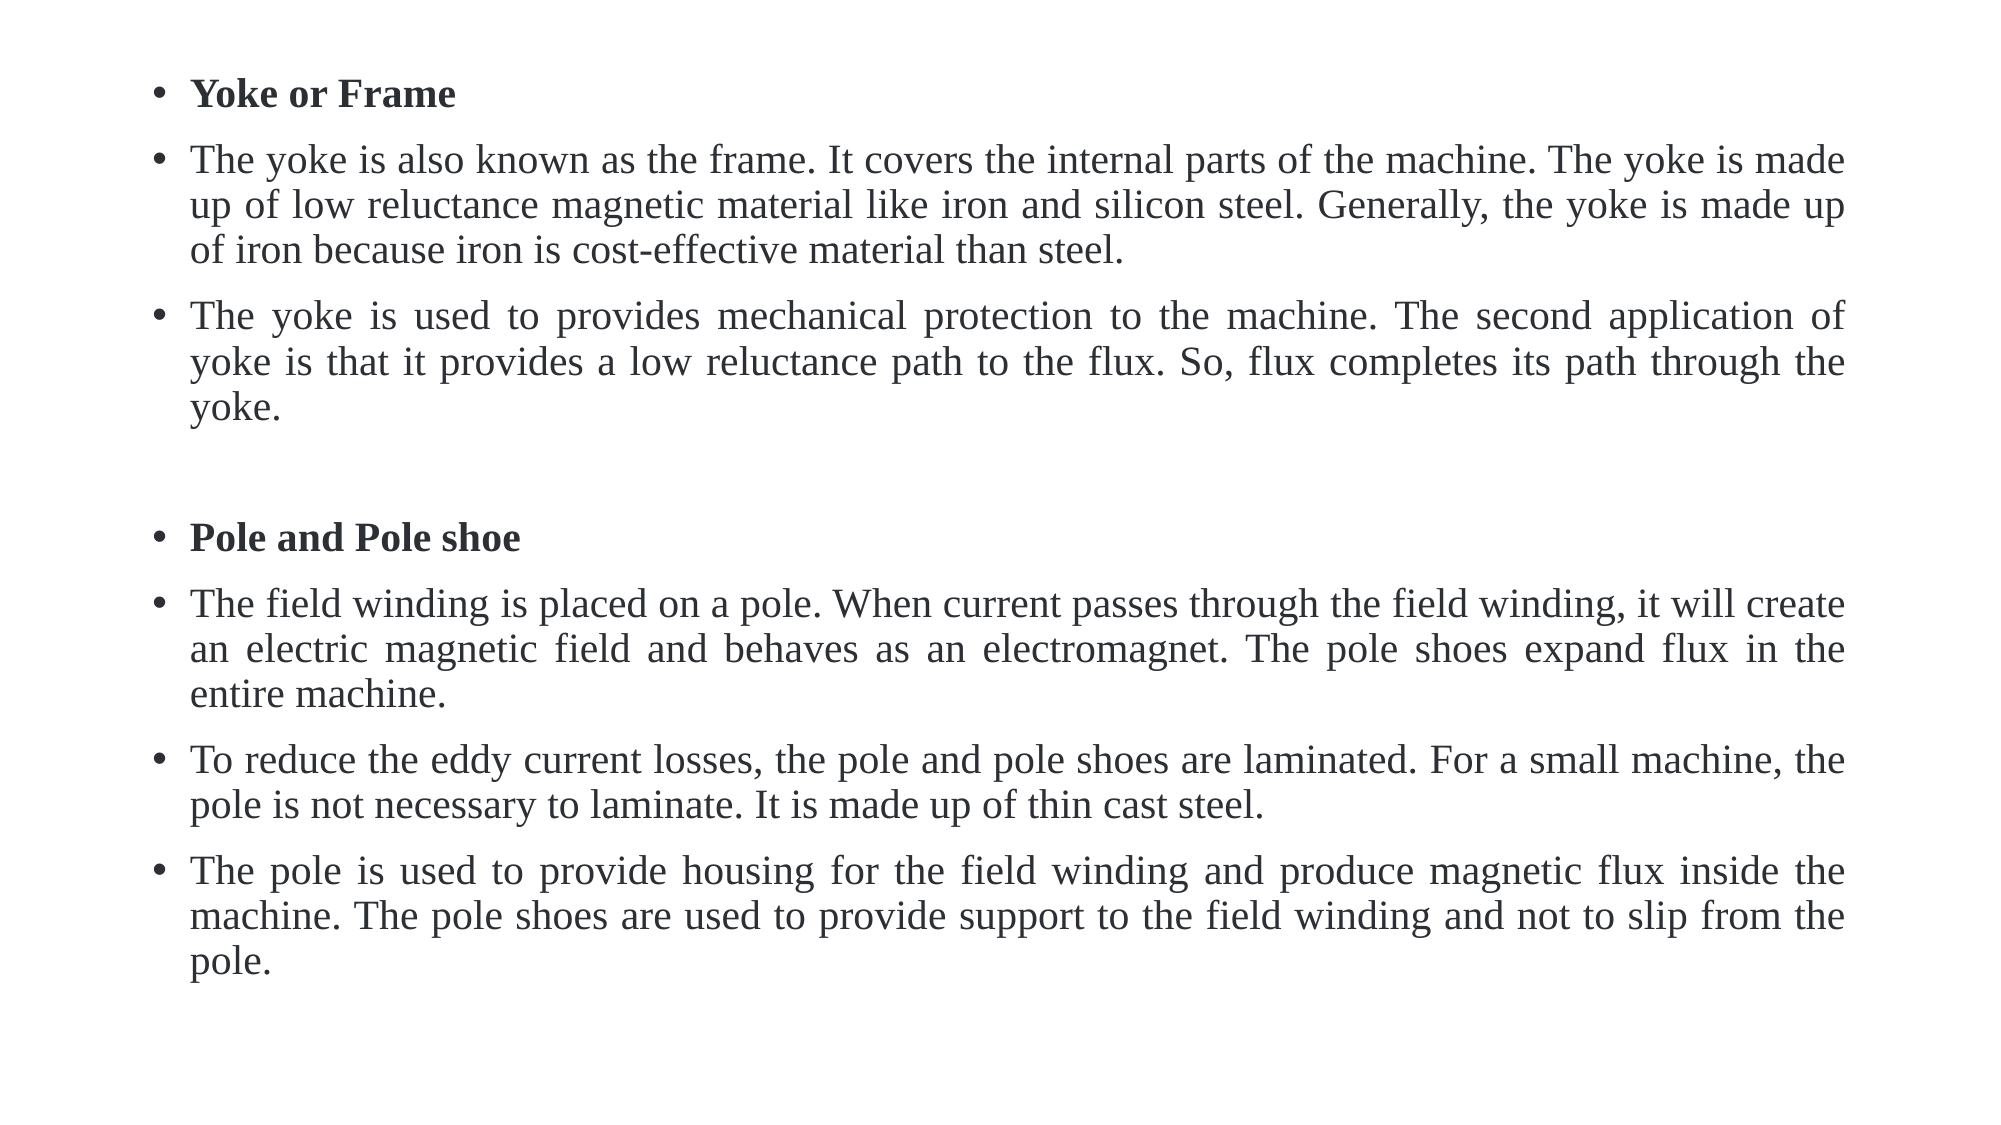

Yoke or Frame
The yoke is also known as the frame. It covers the internal parts of the machine. The yoke is made up of low reluctance magnetic material like iron and silicon steel. Generally, the yoke is made up of iron because iron is cost-effective material than steel.
The yoke is used to provides mechanical protection to the machine. The second application of yoke is that it provides a low reluctance path to the flux. So, flux completes its path through the yoke.

Pole and Pole shoe
The field winding is placed on a pole. When current passes through the field winding, it will create an electric magnetic field and behaves as an electromagnet. The pole shoes expand flux in the entire machine.
To reduce the eddy current losses, the pole and pole shoes are laminated. For a small machine, the pole is not necessary to laminate. It is made up of thin cast steel.
The pole is used to provide housing for the field winding and produce magnetic flux inside the machine. The pole shoes are used to provide support to the field winding and not to slip from the pole.